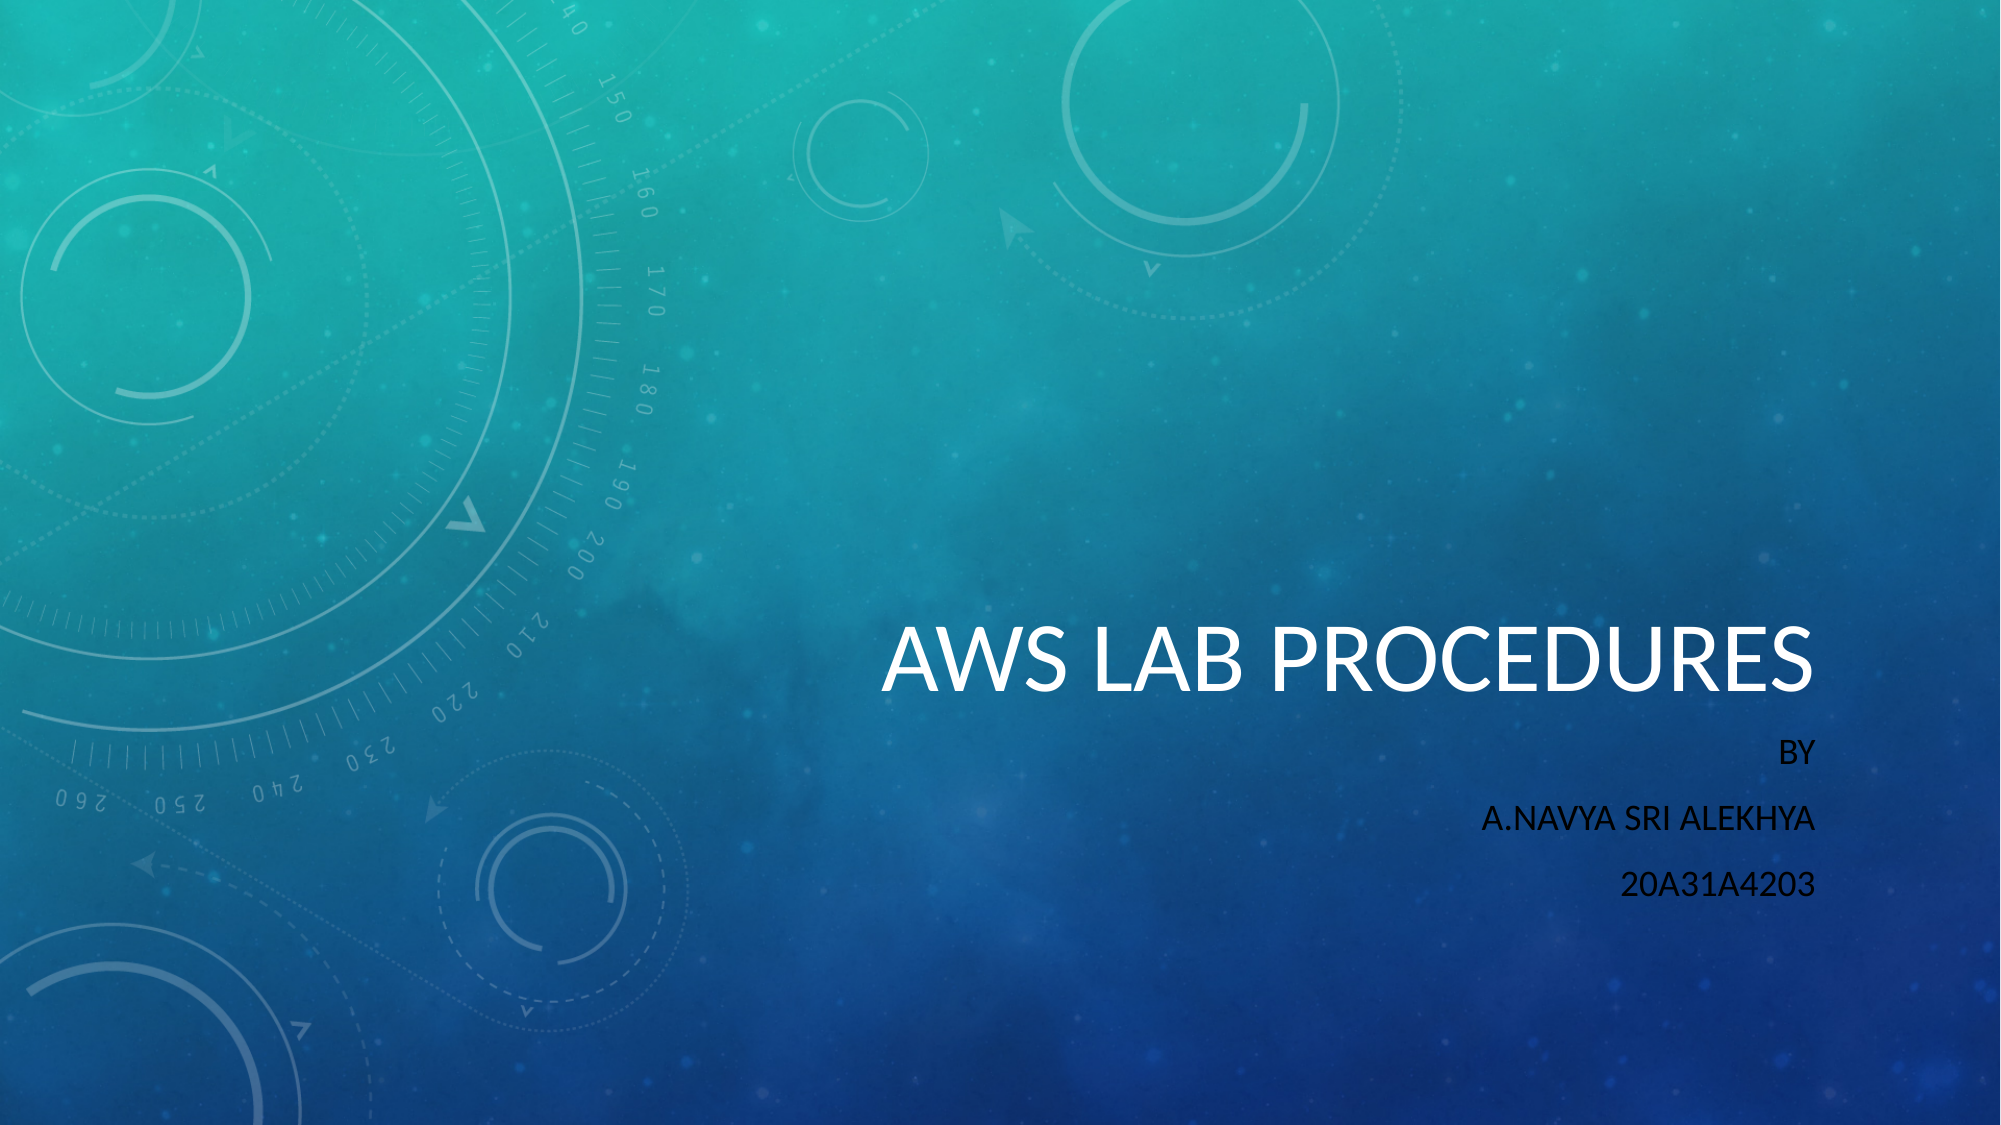

# AWS LAB PROCEDURES
                                                                                              BY
                                                                          A.NAVYA SRI ALEKHYA
                                                                                20A31A4203